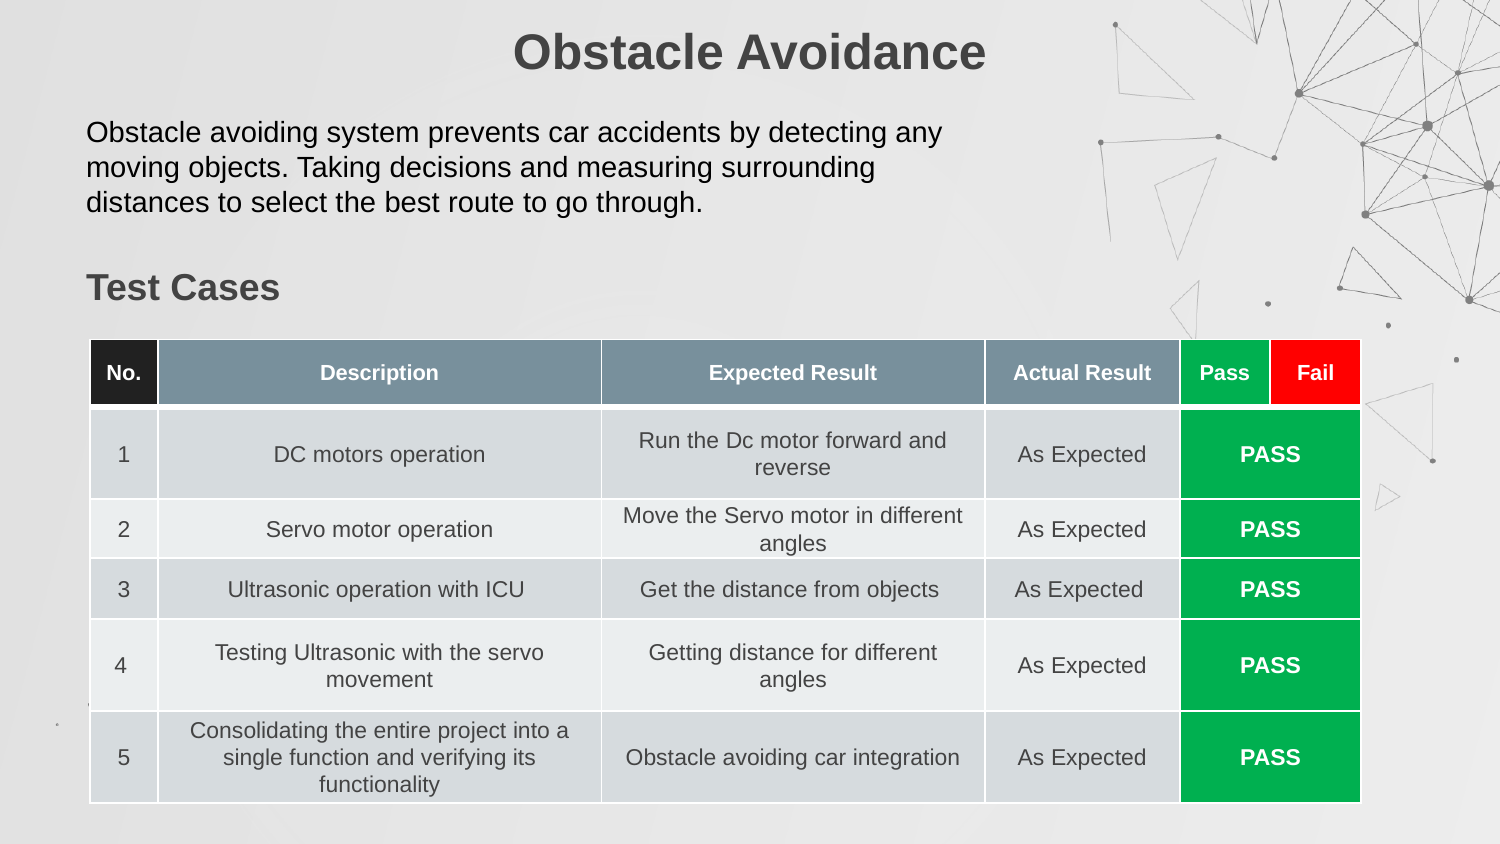

# Obstacle Avoidance
Obstacle avoiding system prevents car accidents by detecting any moving objects. Taking decisions and measuring surrounding distances to select the best route to go through.

Test Cases
| No. | Description | Expected Result | Actual Result | Pass | Fail |
| --- | --- | --- | --- | --- | --- |
| 1 | DC motors operation | Run the Dc motor forward and reverse | As Expected | PASS |  |
| 2 | Servo motor operation | Move the Servo motor in different angles | As Expected | PASS |  |
| 3 | Ultrasonic operation with ICU | Get the distance from objects | As Expected | PASS |  |
| 4 | Testing Ultrasonic with the servo movement | Getting distance for different angles | As Expected | PASS |  |
| 5 | Consolidating the entire project into a single function and verifying its functionality | Obstacle avoiding car integration | As Expected | PASS |  |